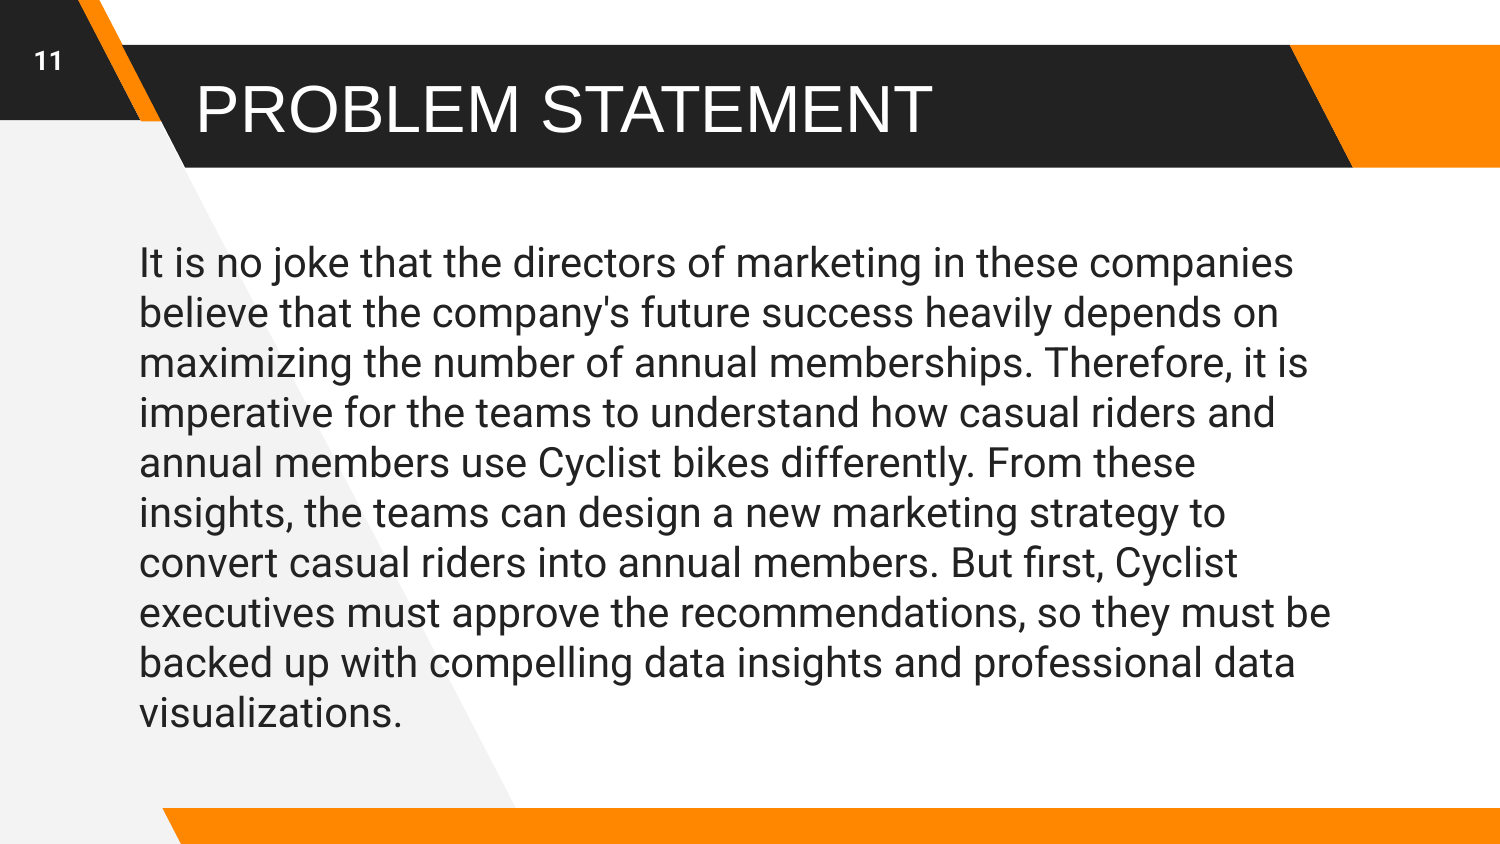

11
# PROBLEM STATEMENT
It is no joke that the directors of marketing in these companies believe that the company's future success heavily depends on maximizing the number of annual memberships. Therefore, it is imperative for the teams to understand how casual riders and annual members use Cyclist bikes differently. From these insights, the teams can design a new marketing strategy to convert casual riders into annual members. But first, Cyclist executives must approve the recommendations, so they must be backed up with compelling data insights and professional data visualizations.